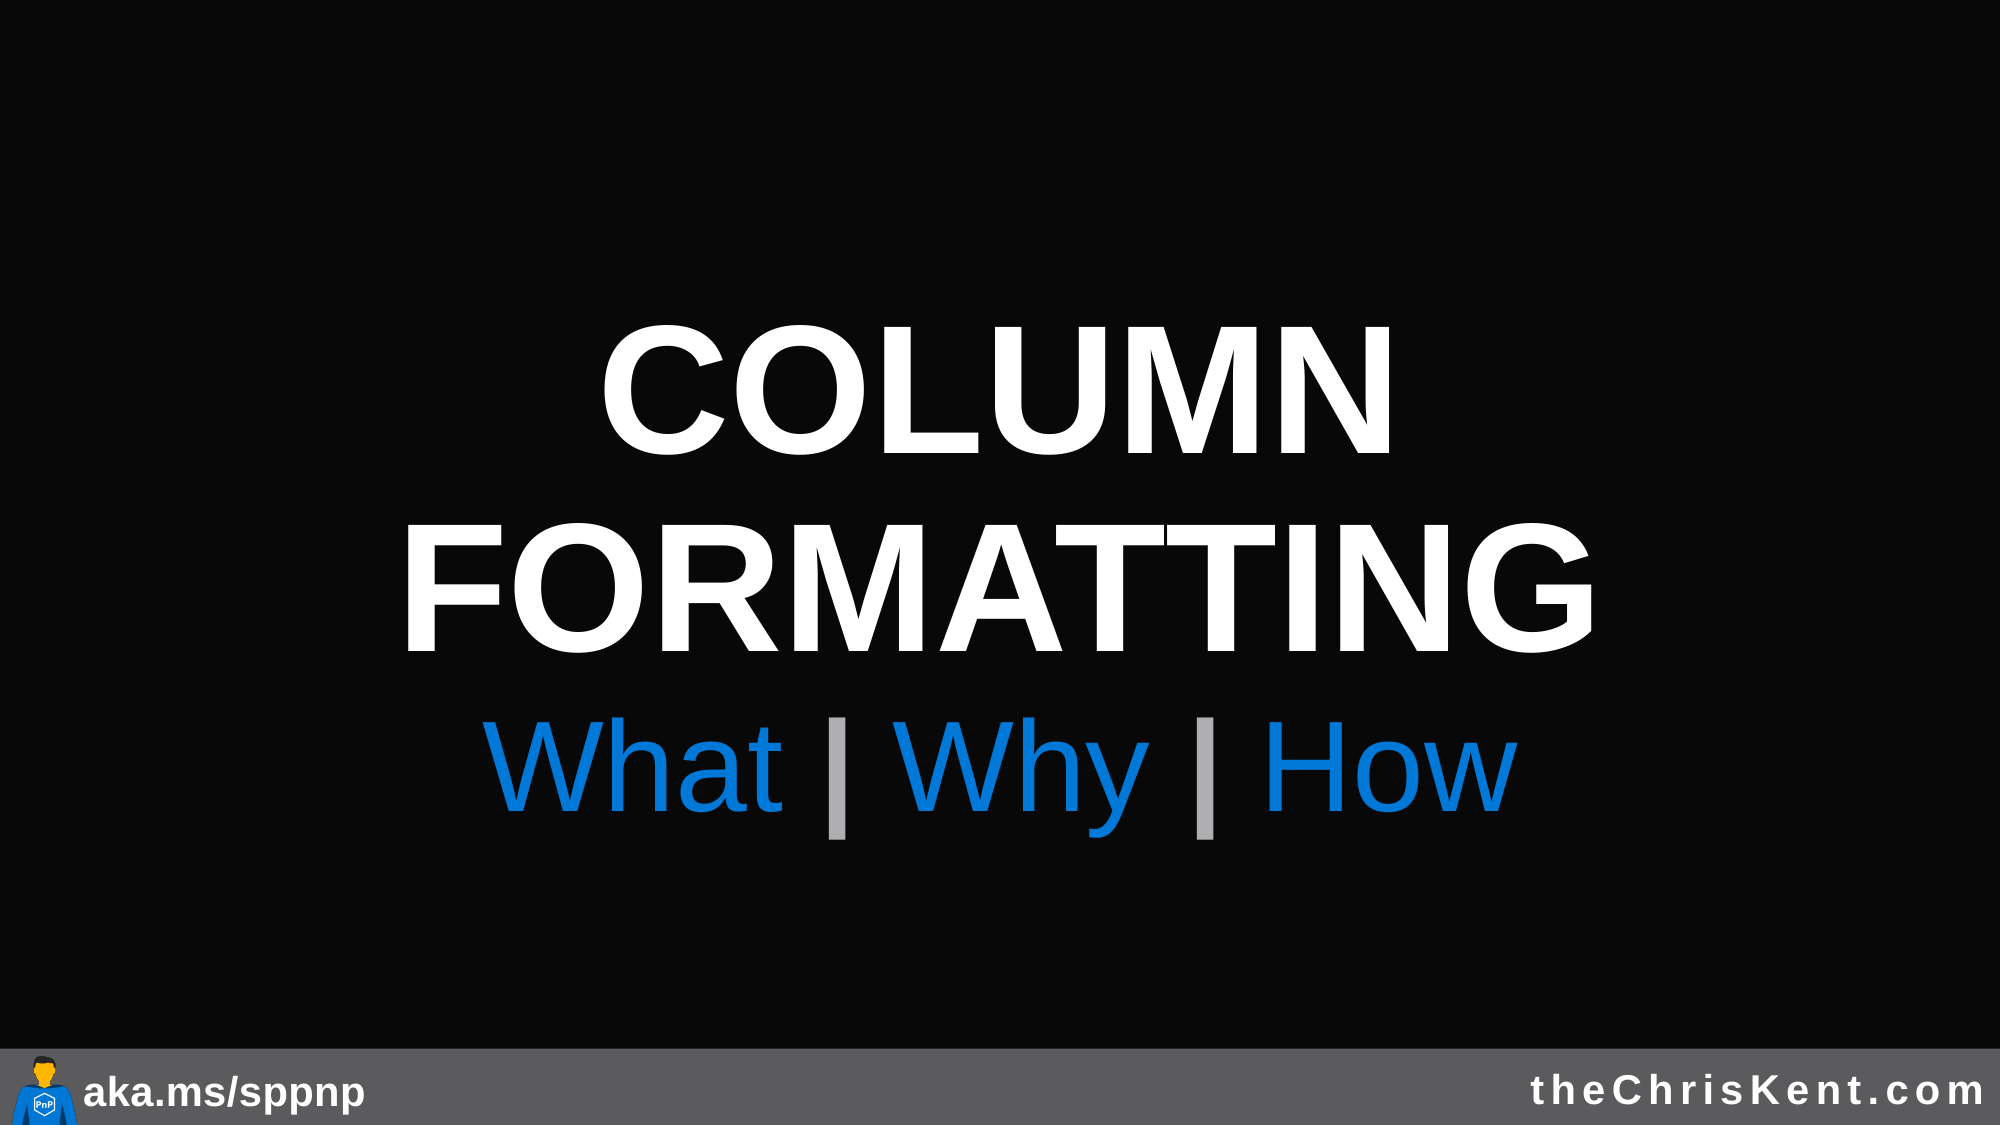

Column Formatting
What | Why | How